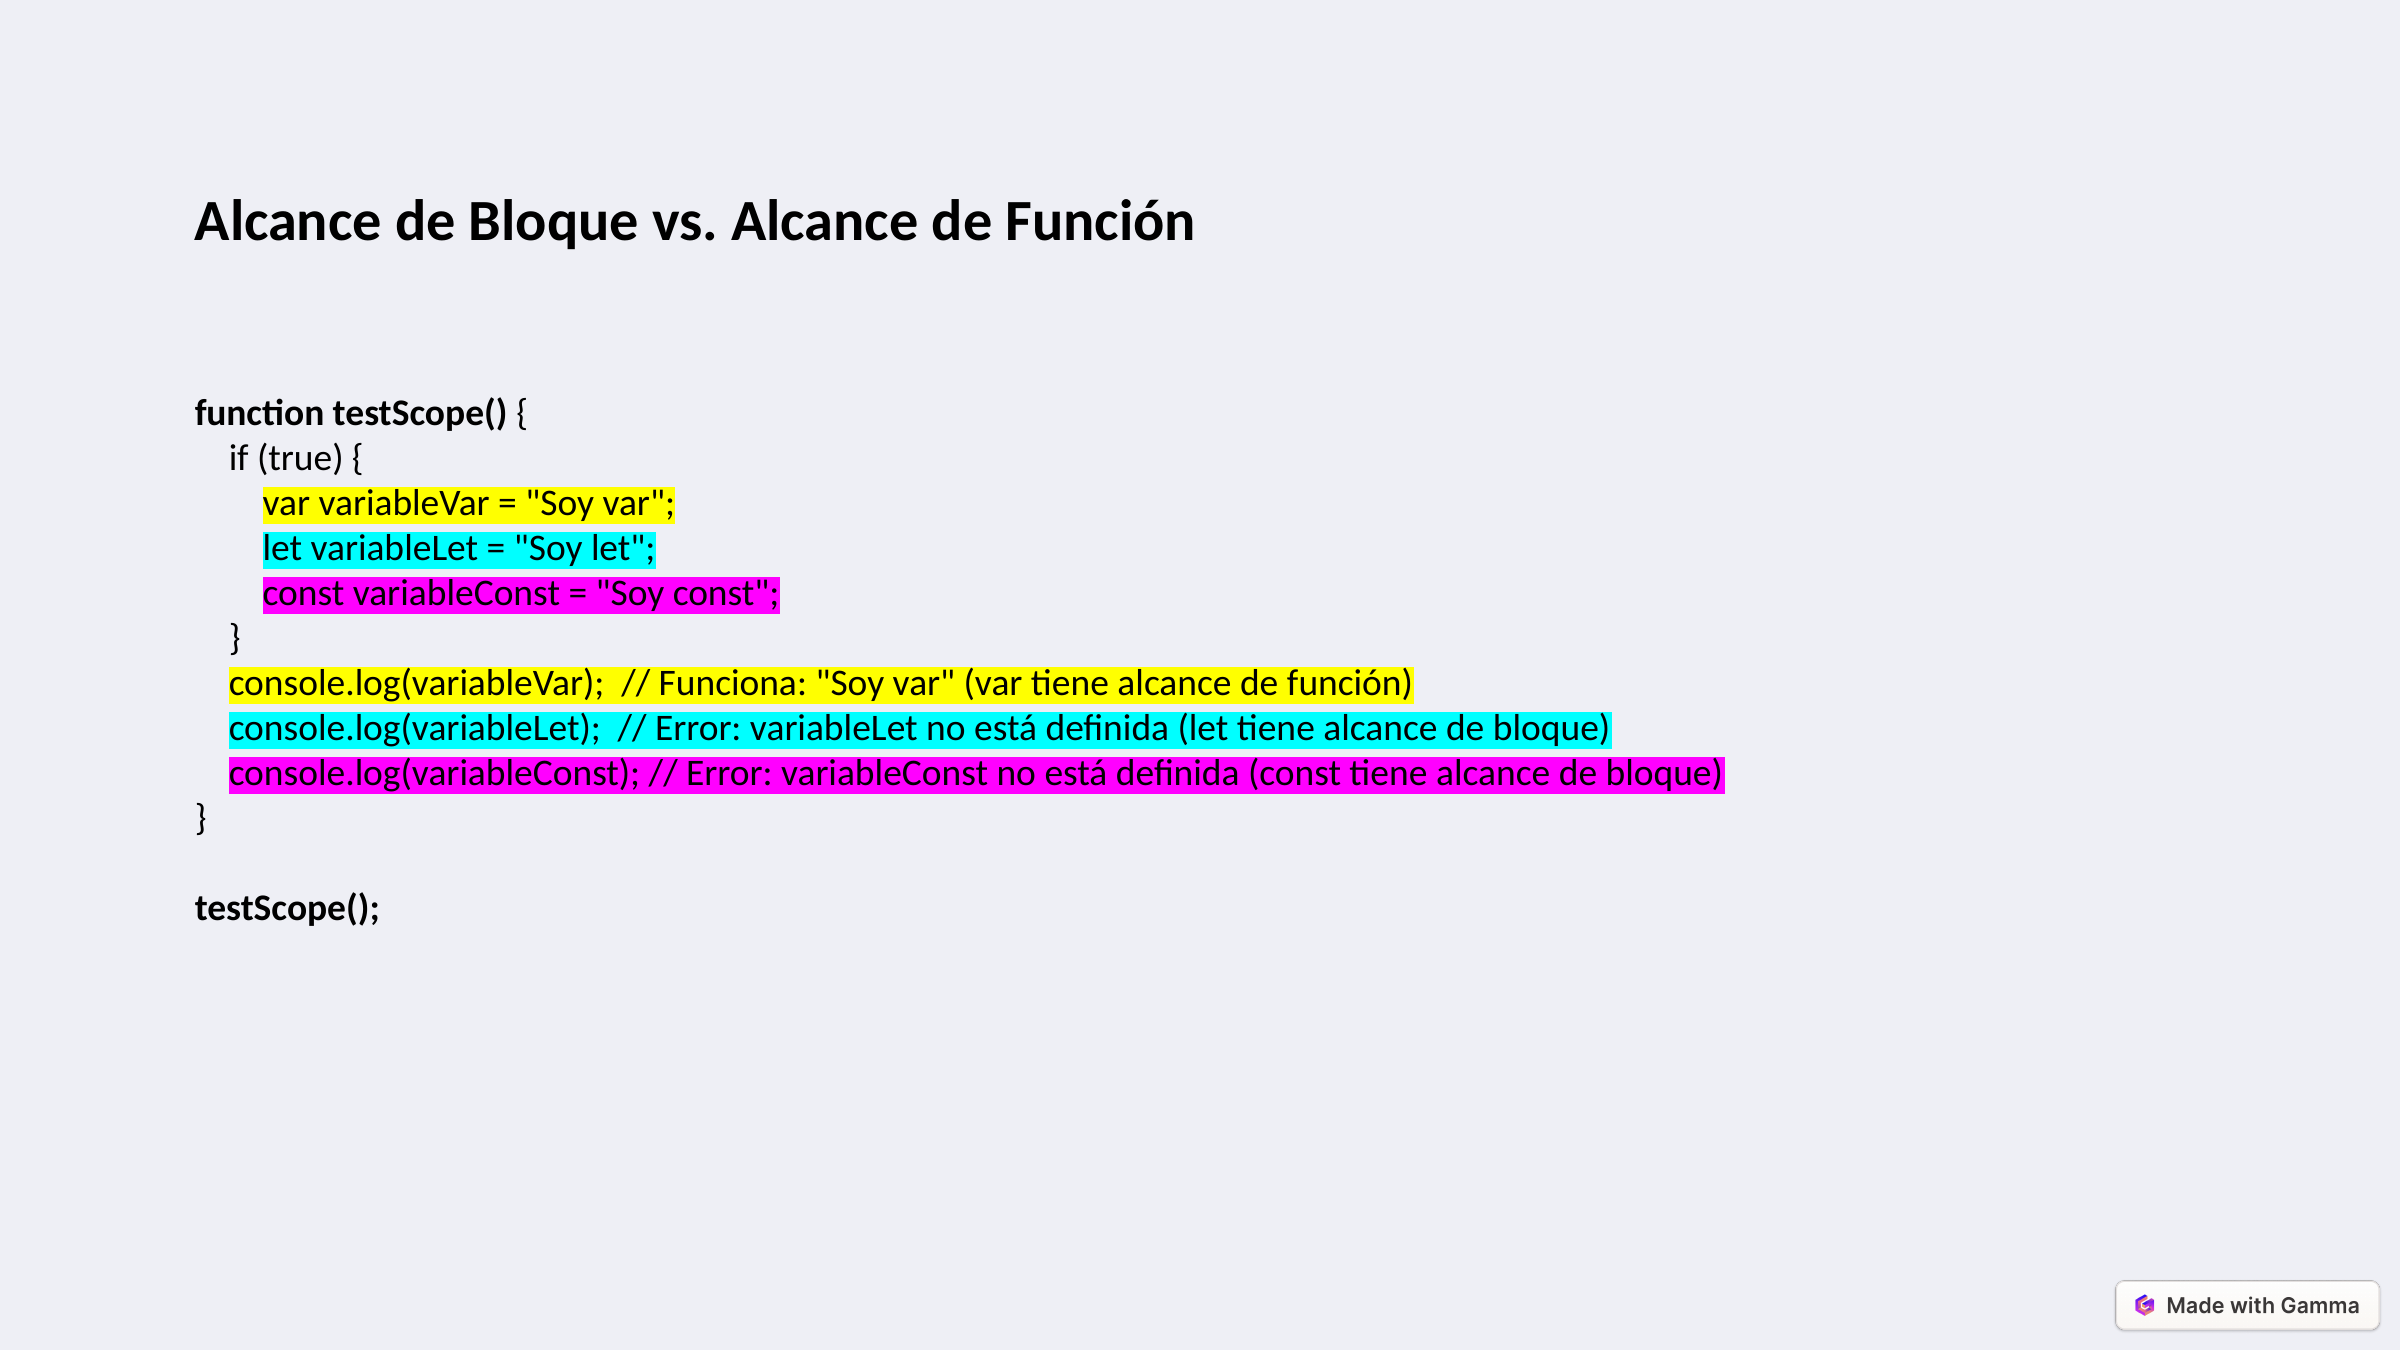

Alcance de Bloque vs. Alcance de Función
function testScope() {
    if (true) {
        var variableVar = "Soy var";
        let variableLet = "Soy let";
        const variableConst = "Soy const";
    }
    console.log(variableVar);  // Funciona: "Soy var" (var tiene alcance de función)
    console.log(variableLet);  // Error: variableLet no está definida (let tiene alcance de bloque)
    console.log(variableConst); // Error: variableConst no está definida (const tiene alcance de bloque)
}

testScope();